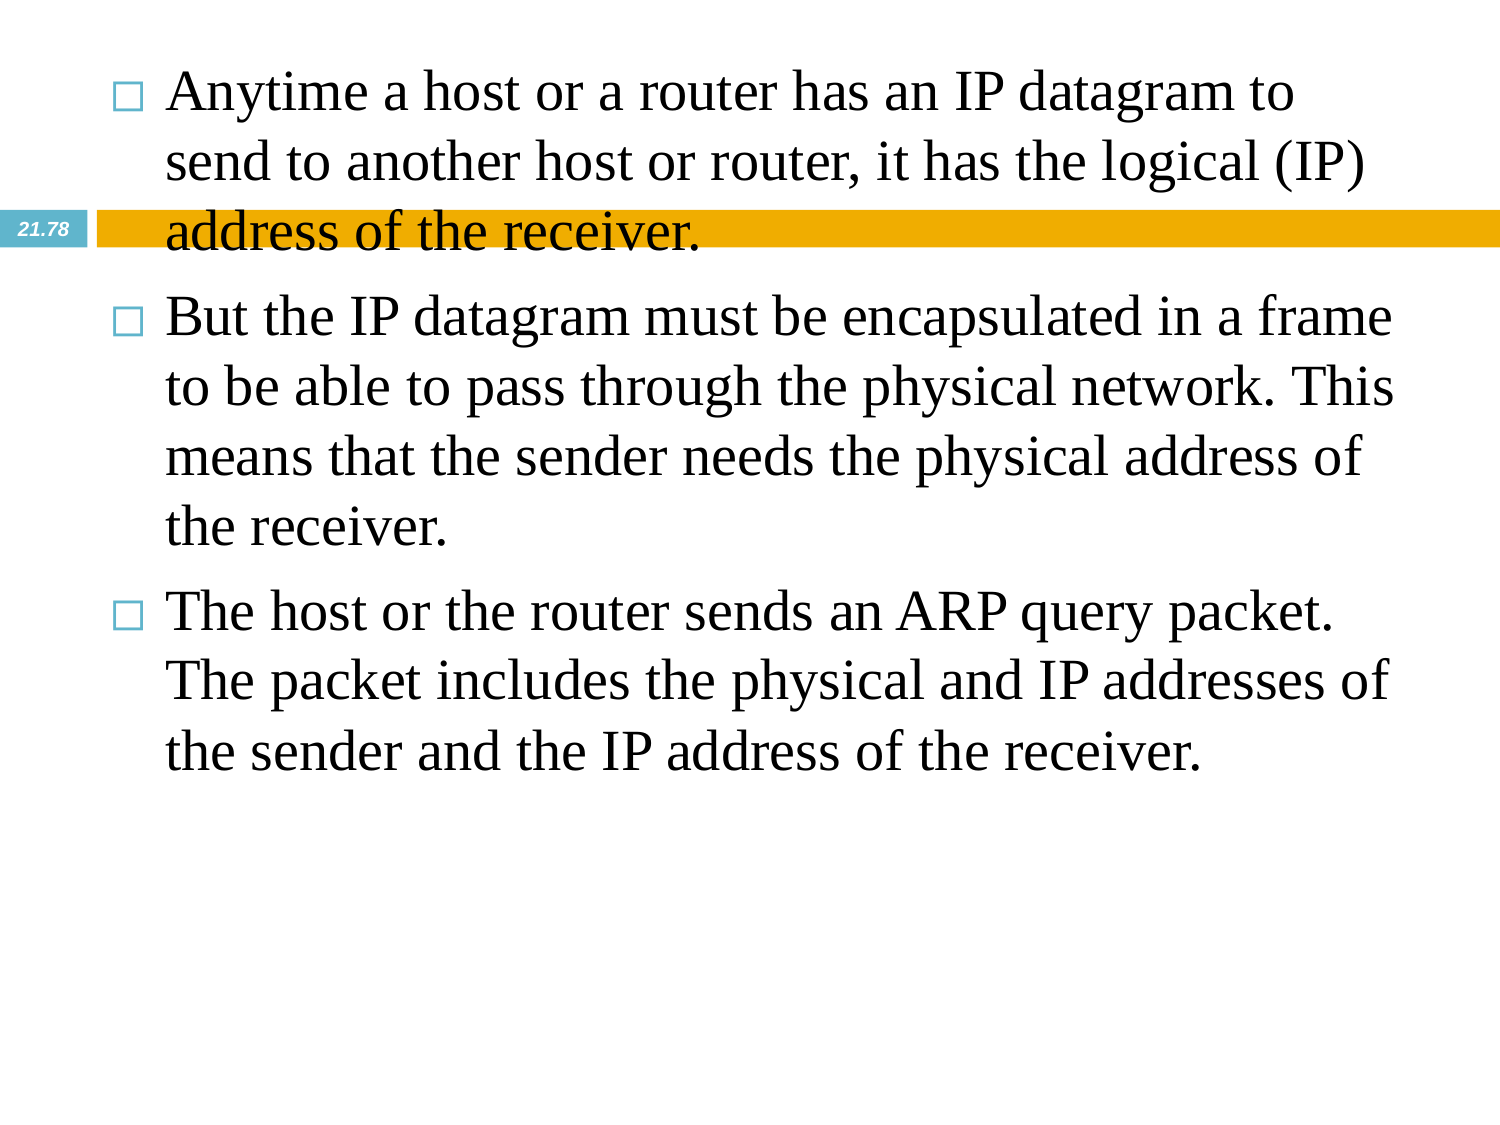

Anytime a host or a router has an IP datagram to send to another host or router, it has the logical (IP) address of the receiver.
But the IP datagram must be encapsulated in a frame to be able to pass through the physical network. This means that the sender needs the physical address of the receiver.
The host or the router sends an ARP query packet. The packet includes the physical and IP addresses of the sender and the IP address of the receiver.
21.78